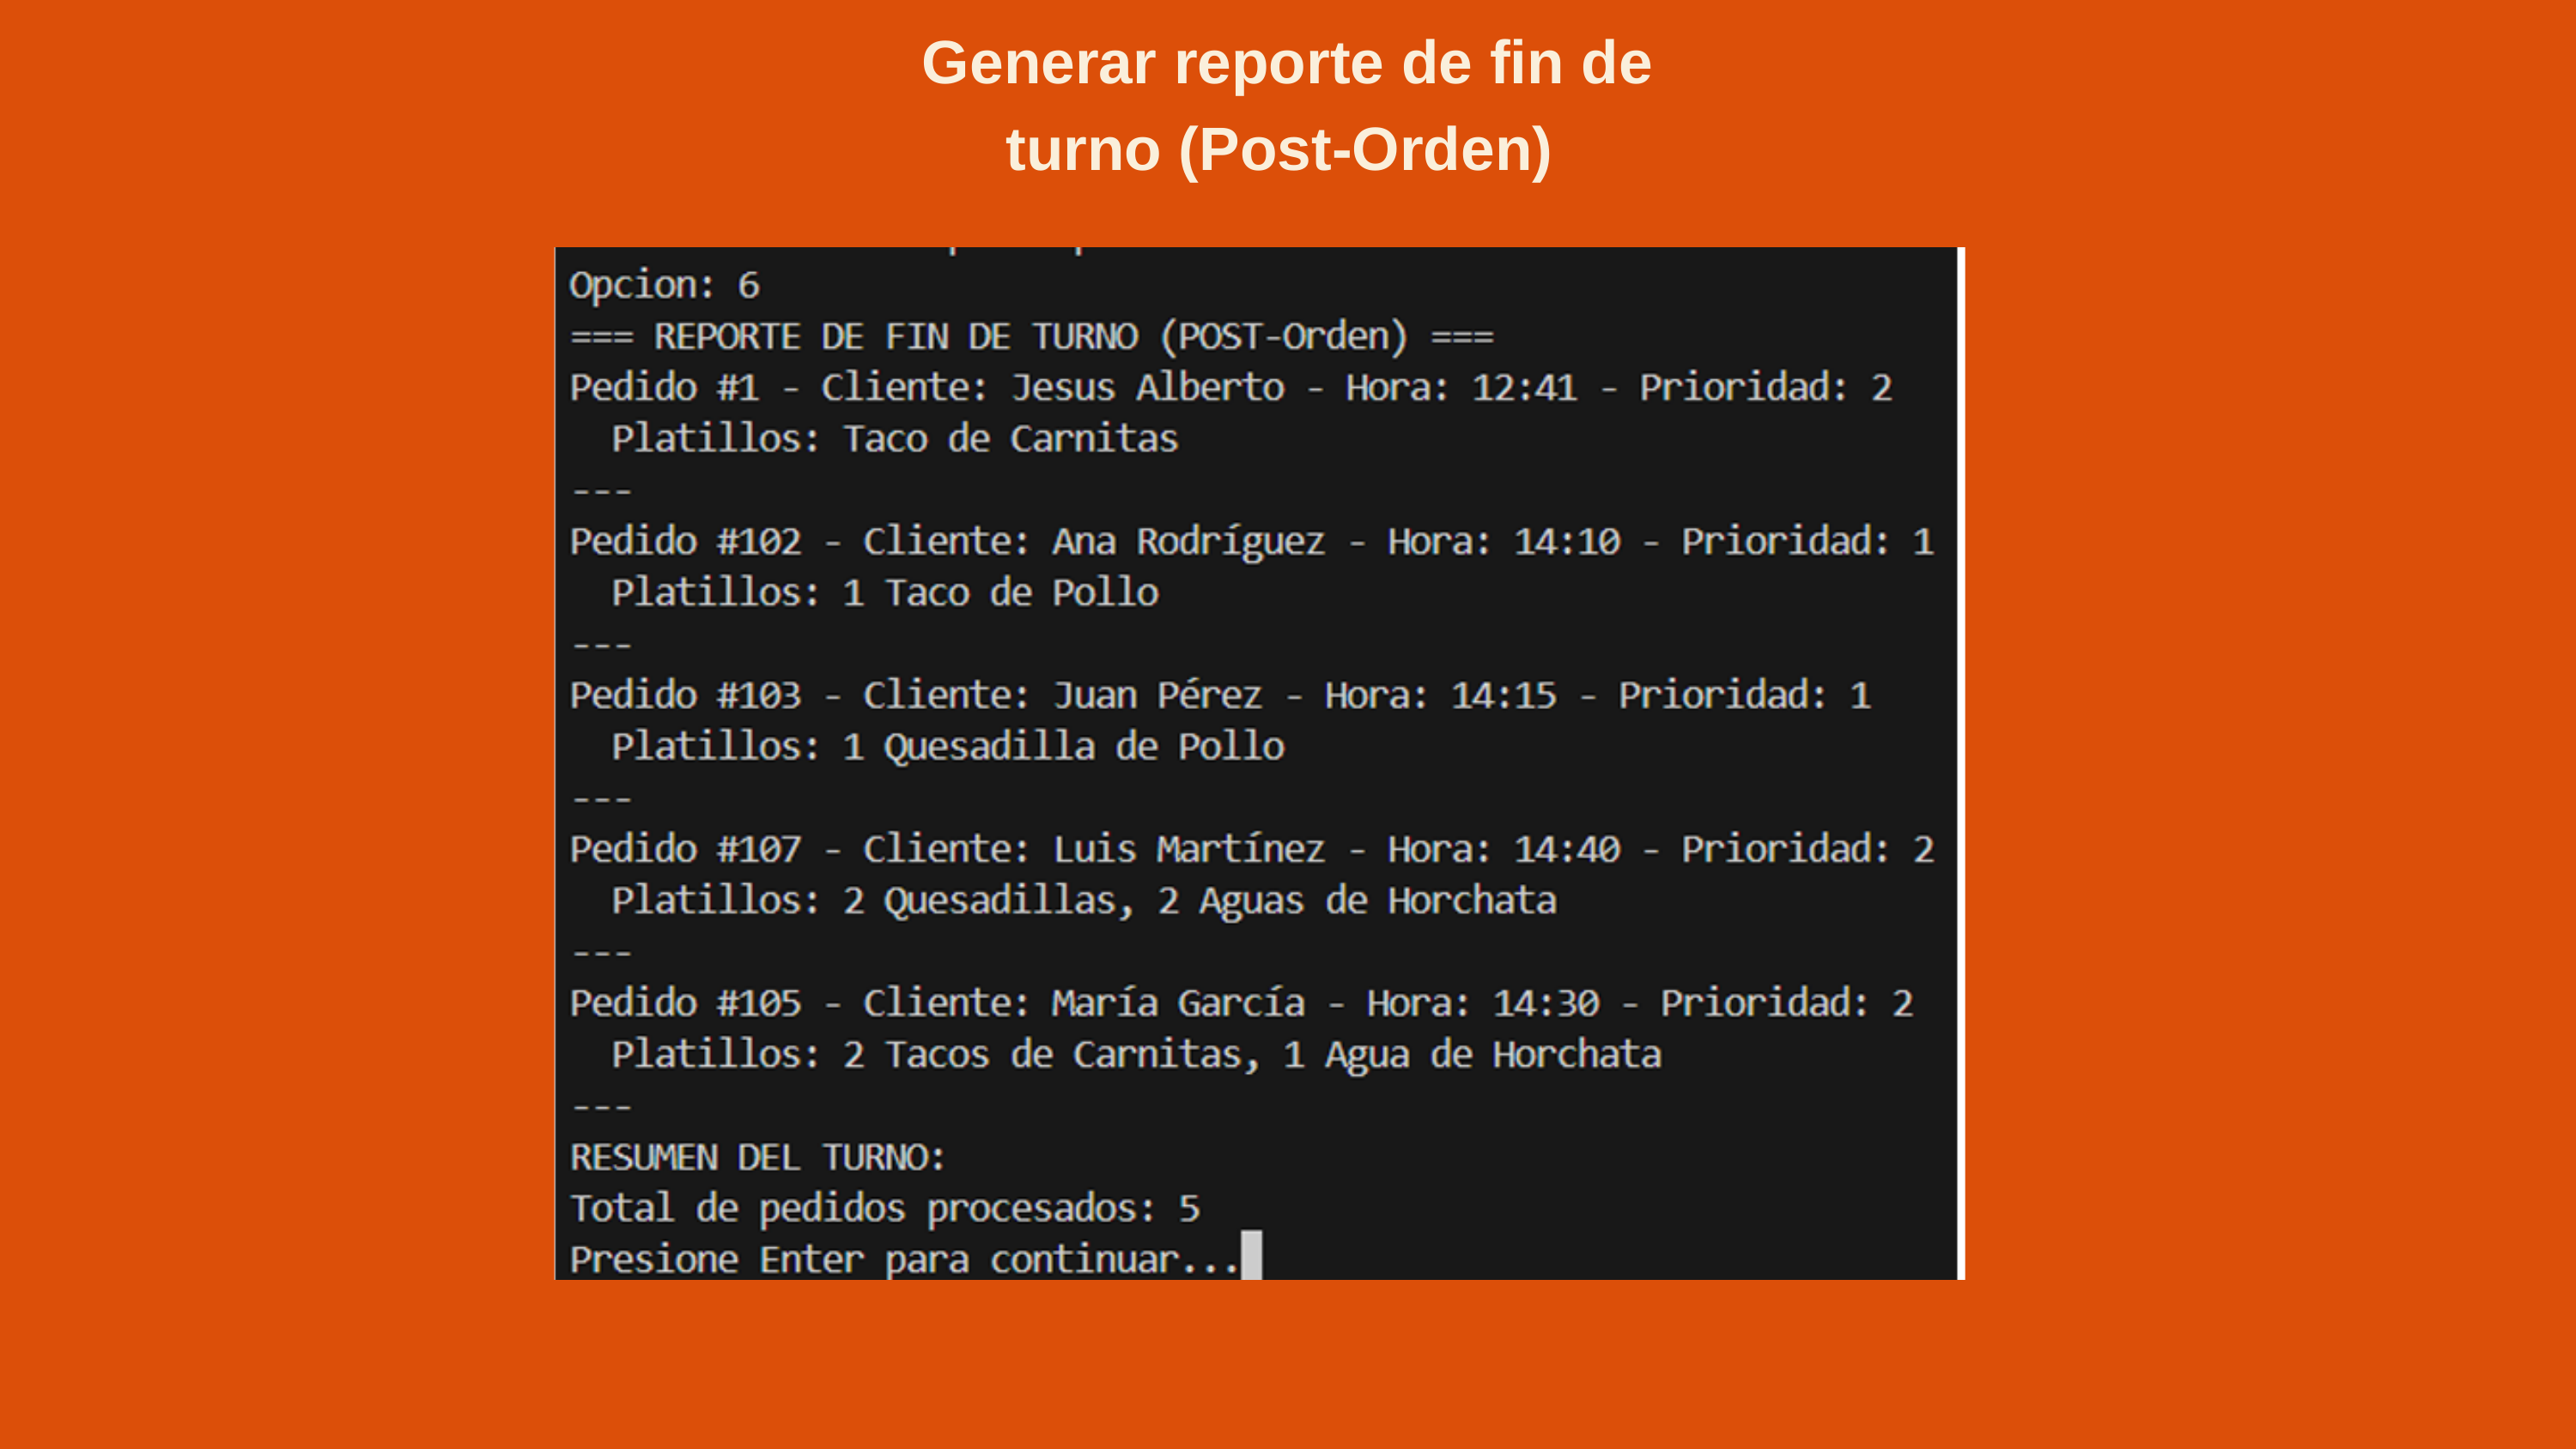

Generar reporte de fin de turno (Post-Orden)